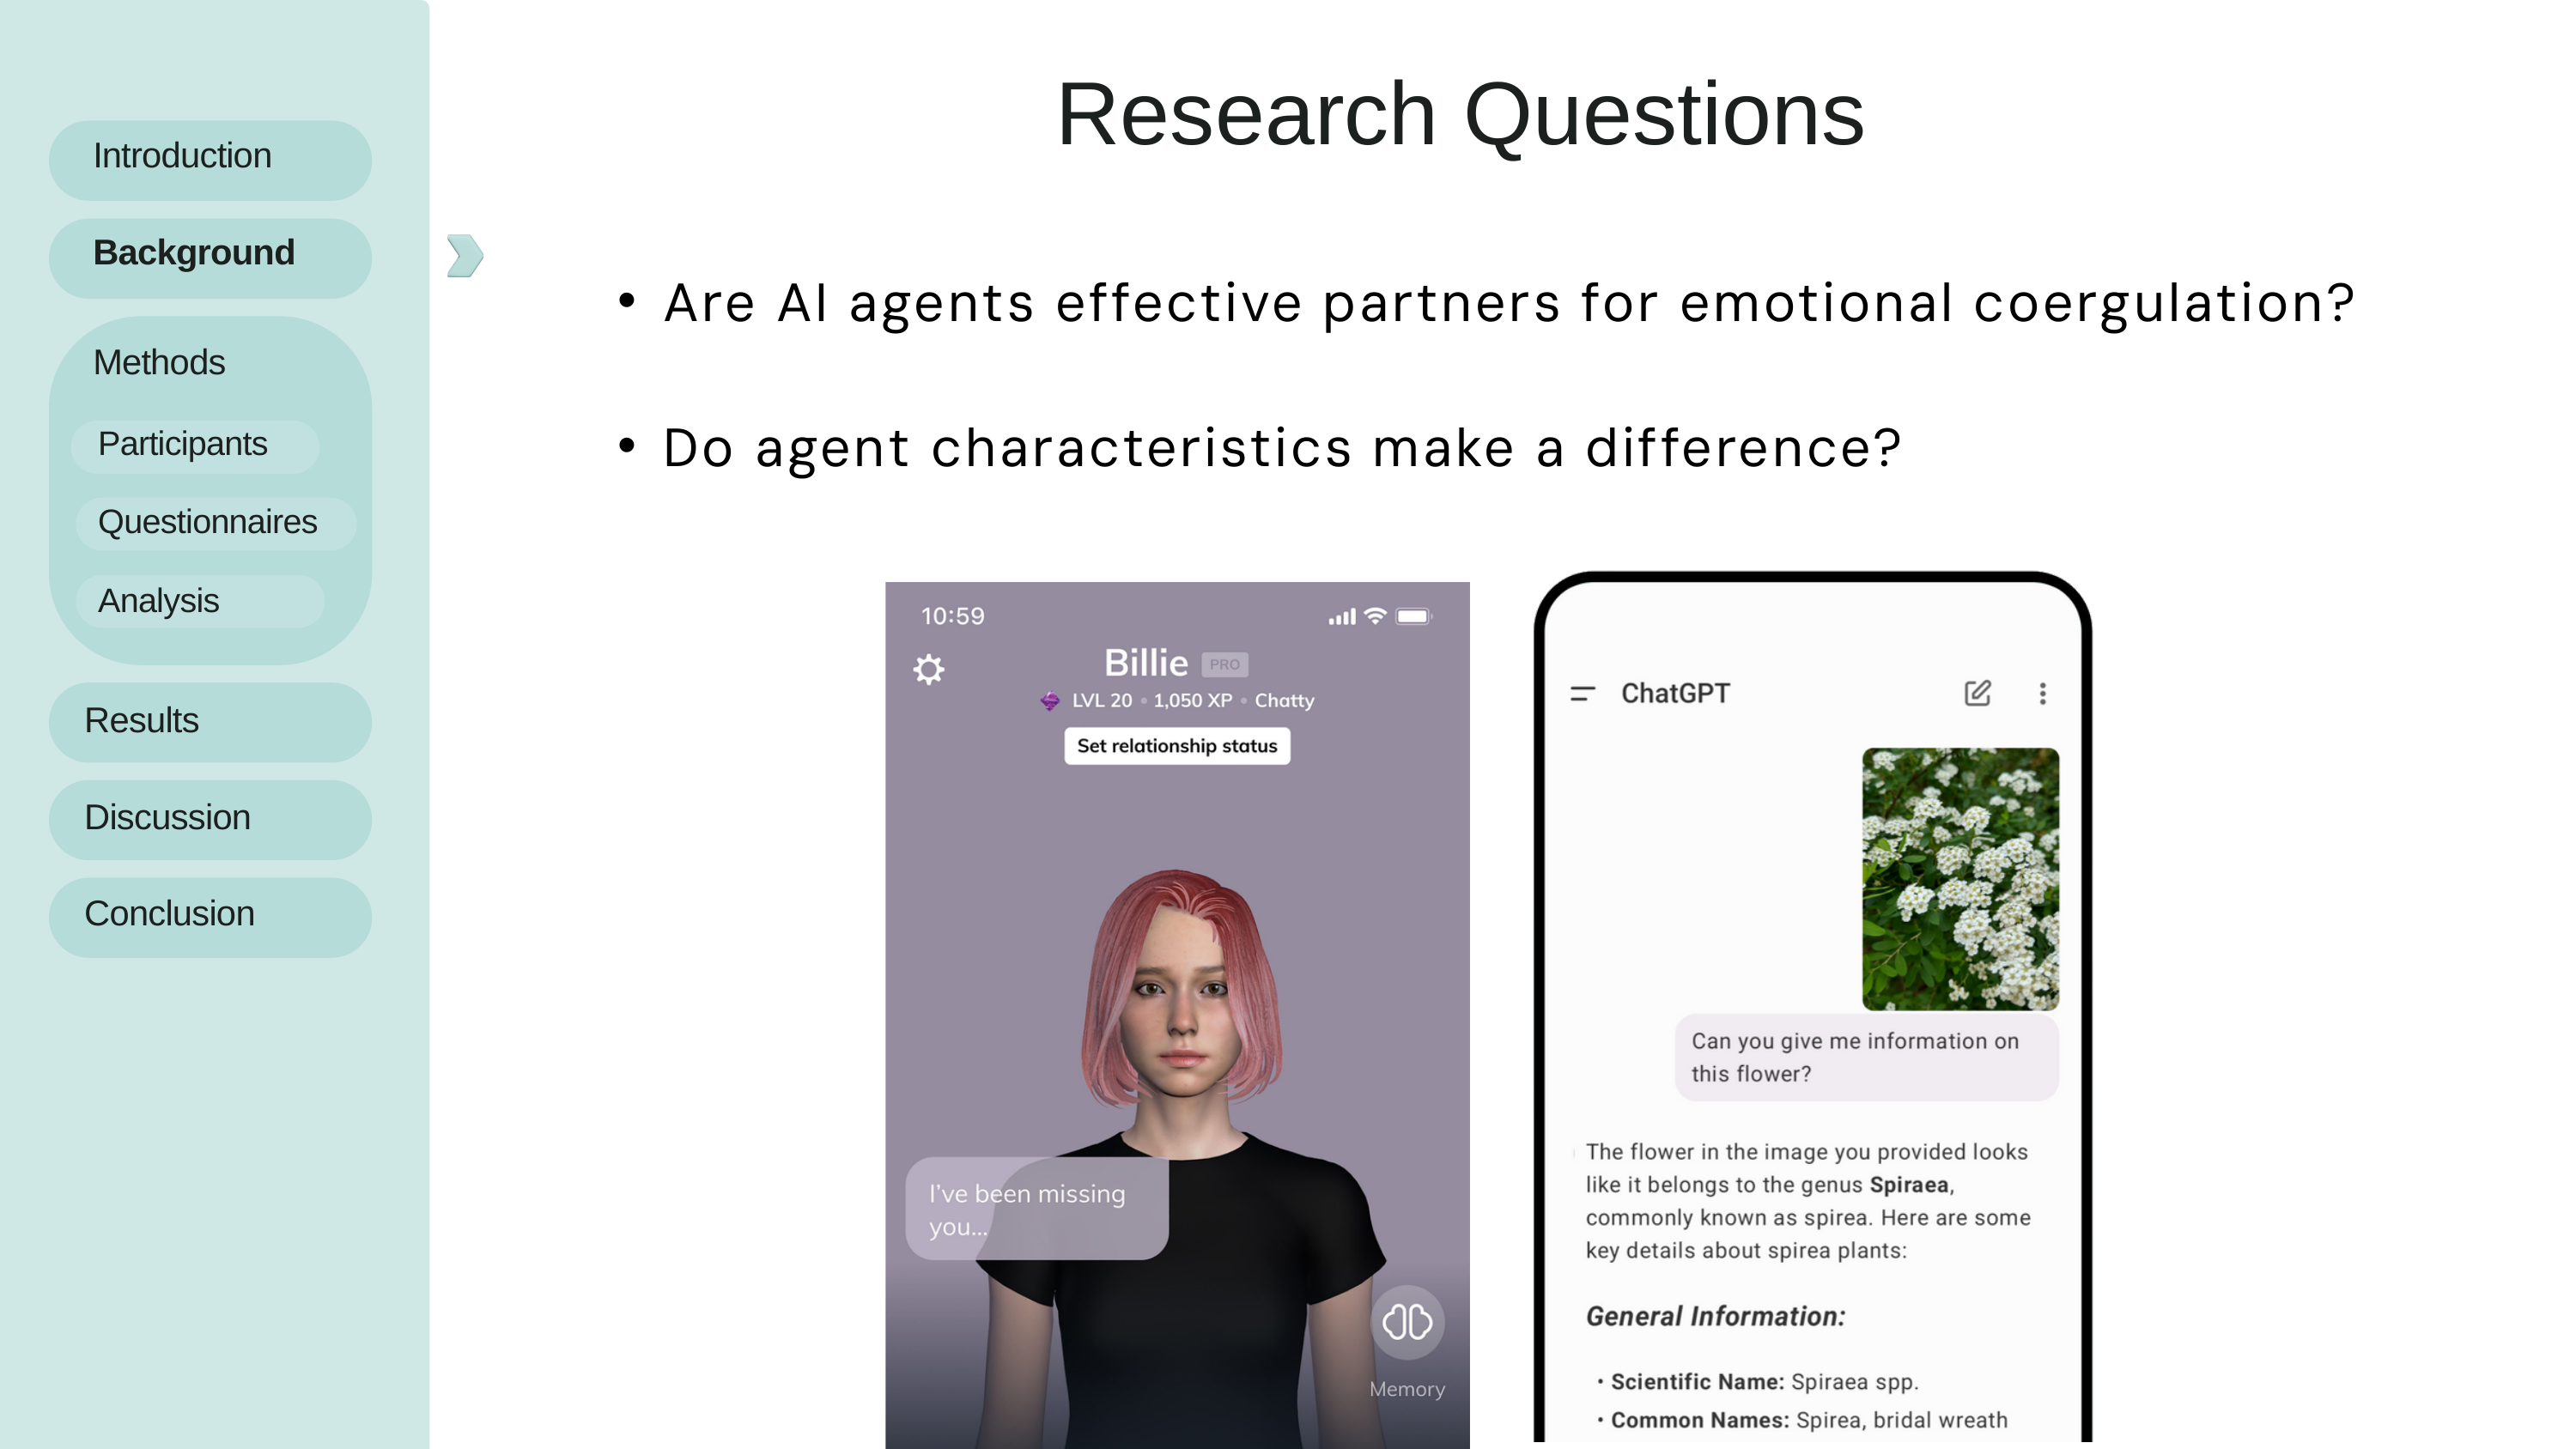

Research Questions

Introduction

Background
Are AI agents effective partners for emotional coergulation?

Do agent characteristics make a difference?

Methods

Participants

Questionnaires

Analysis

Results

Discussion

Conclusion